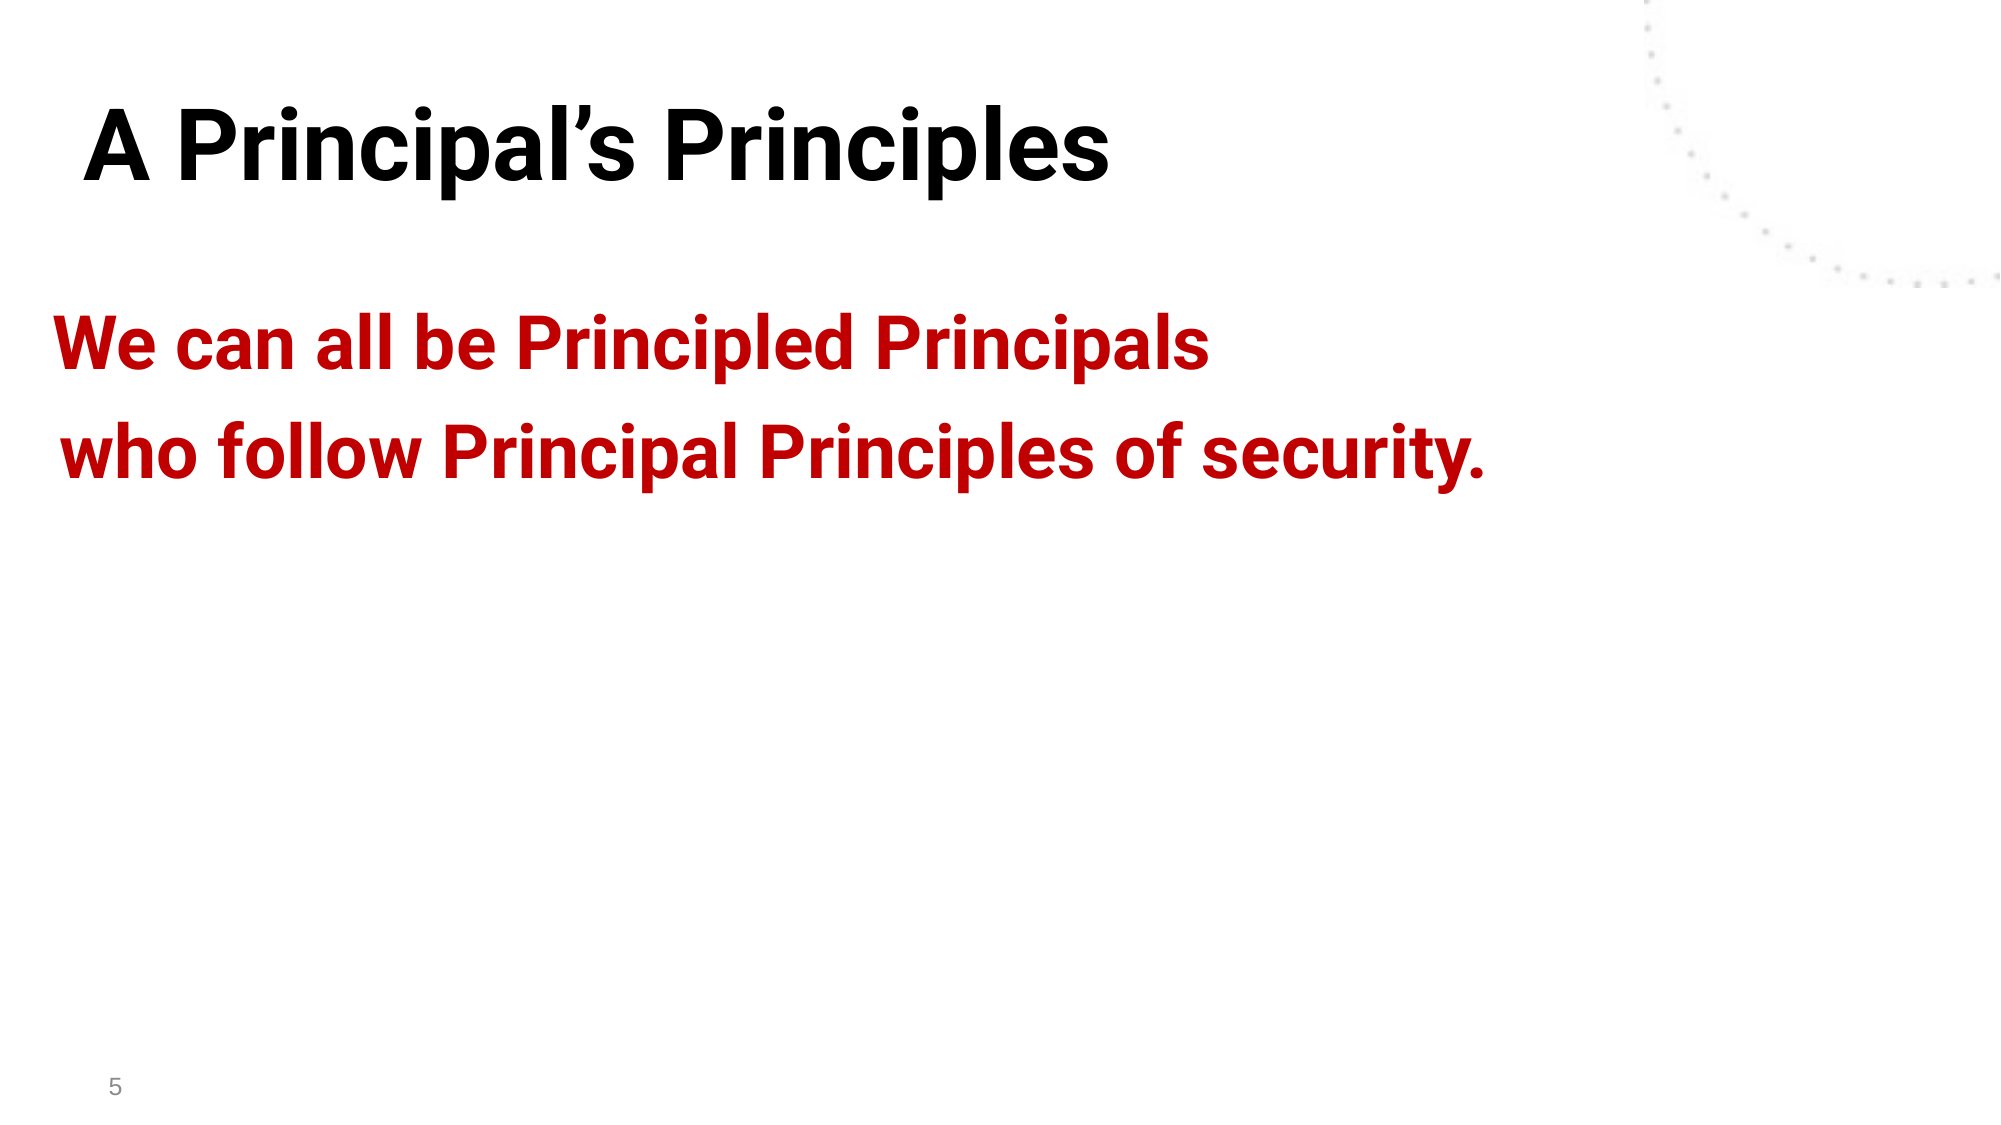

# A Principal’s Principles
We can all be Principled Principals
who follow Principal Principles of security.
5